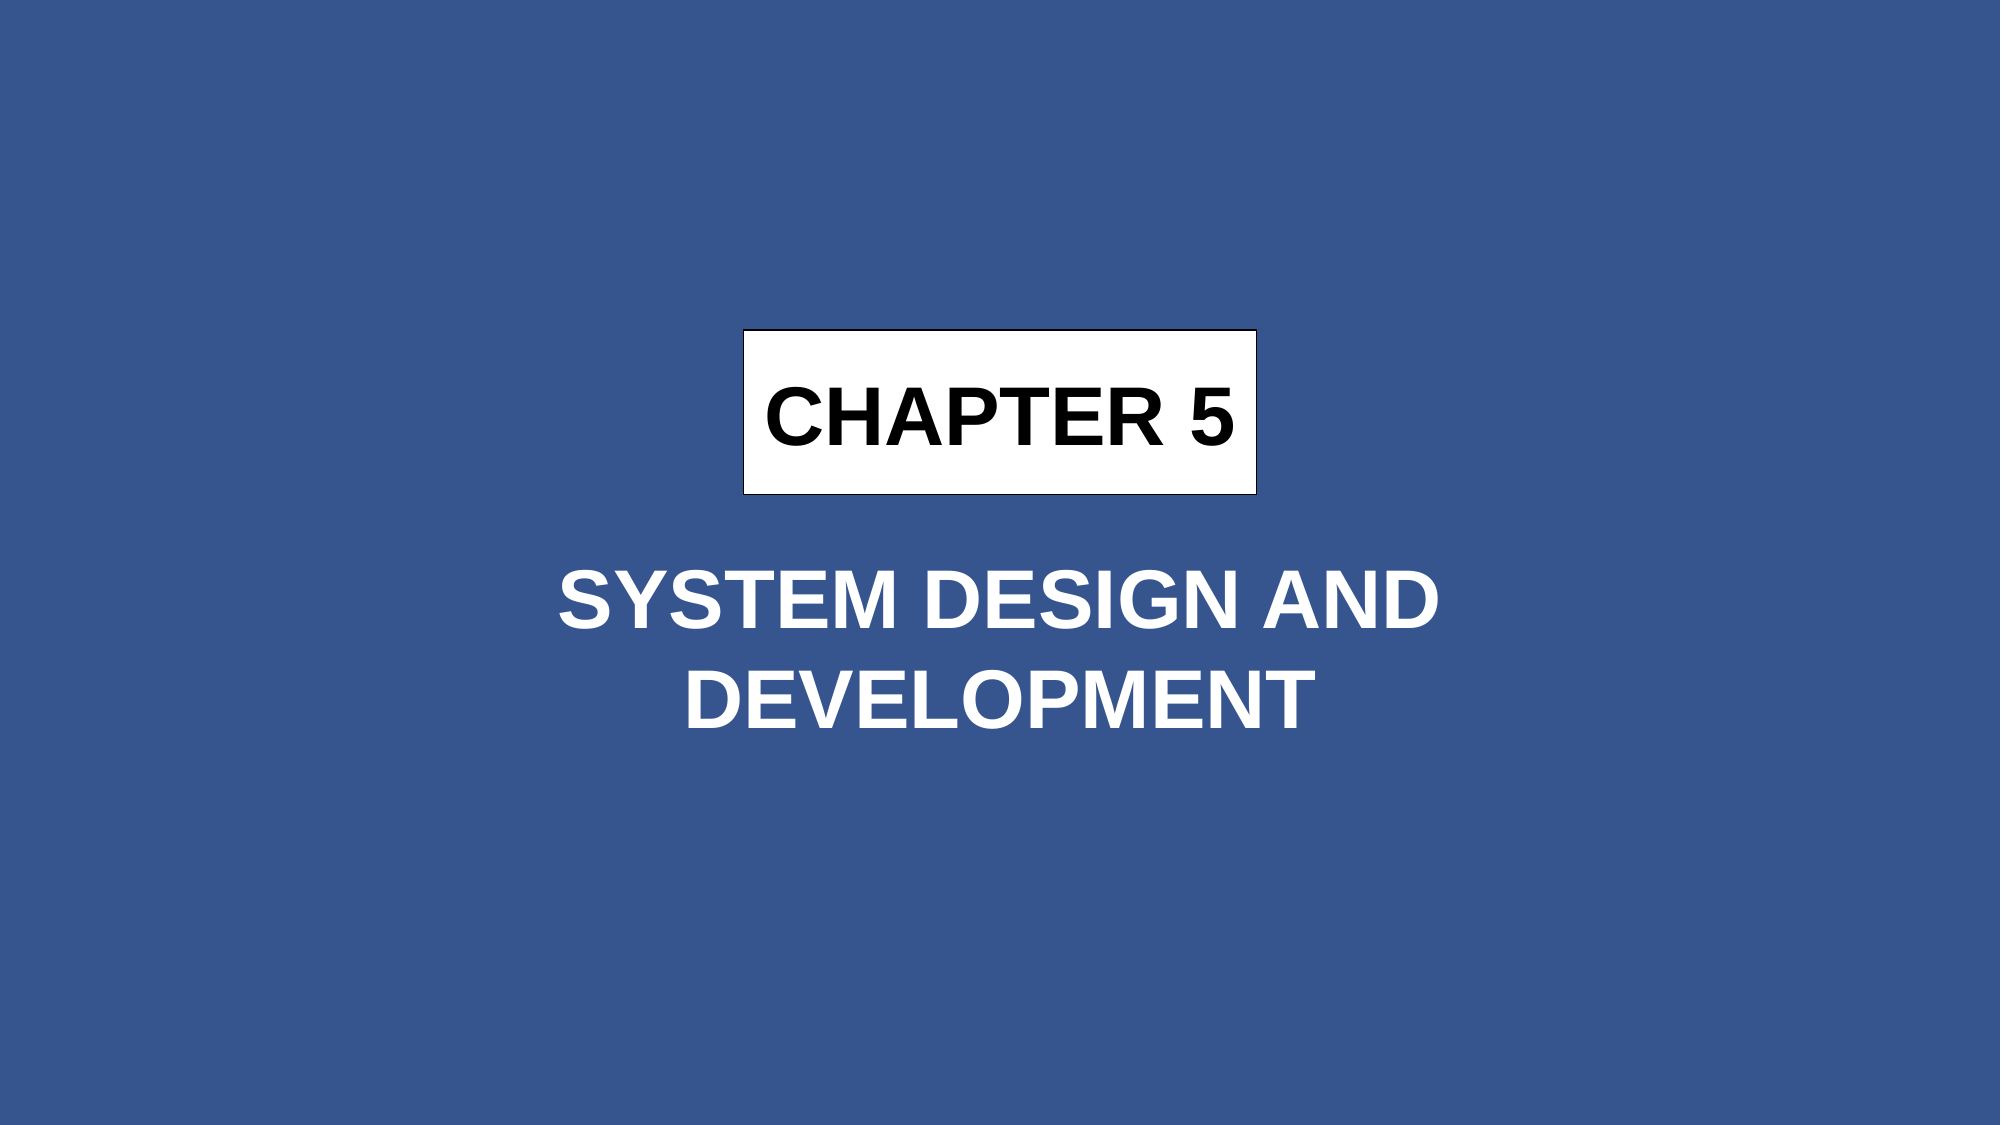

CHAPTER 5
# SYSTEM DESIGN AND DEVELOPMENT